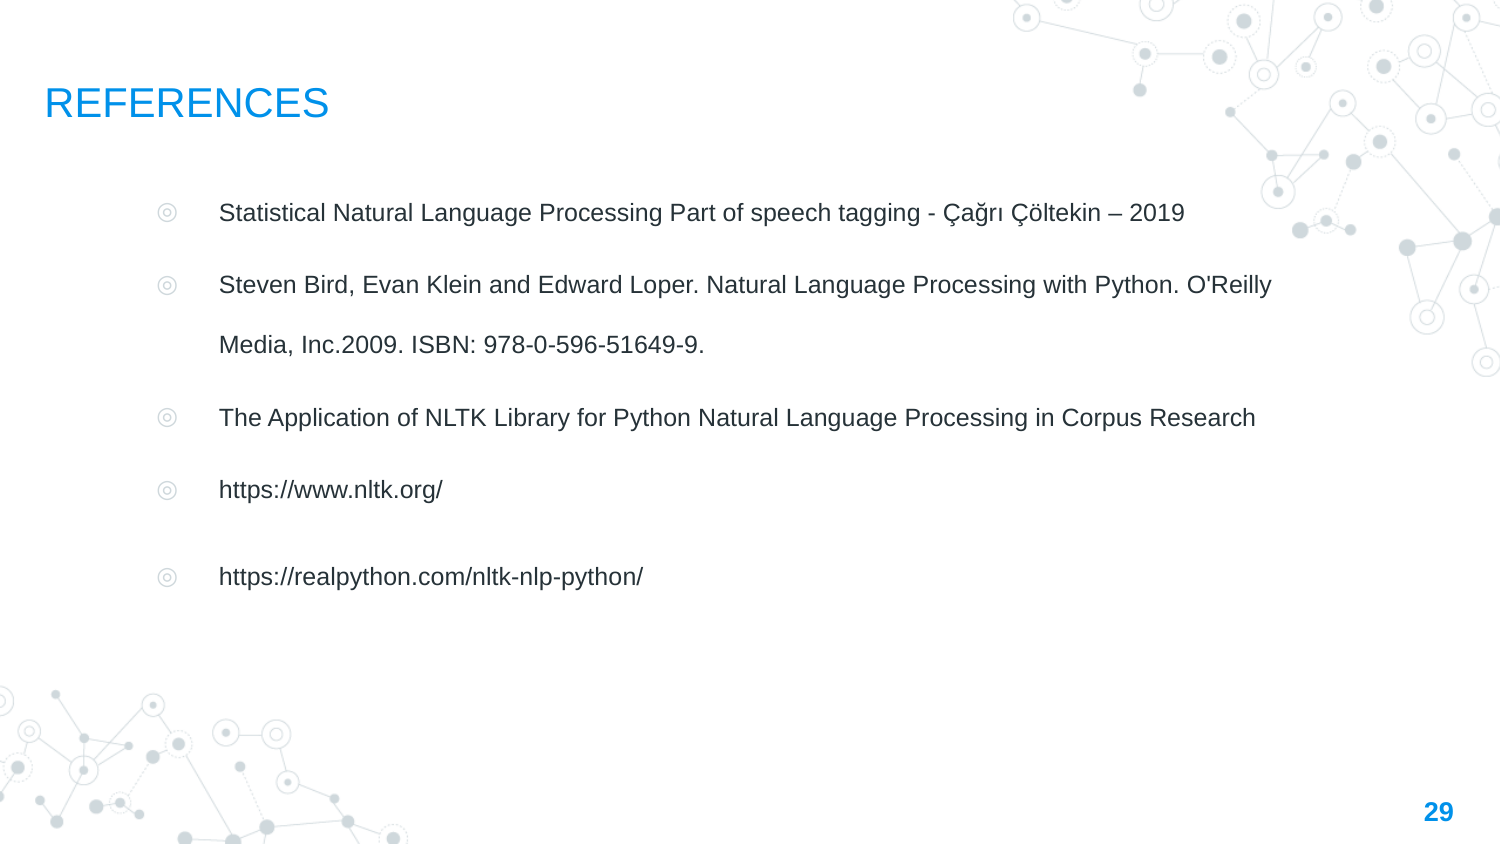

REFERENCES
Statistical Natural Language Processing Part of speech tagging - Çağrı Çöltekin – 2019
Steven Bird, Evan Klein and Edward Loper. Natural Language Processing with Python. O'Reilly Media, Inc.2009. ISBN: 978-0-596-51649-9.
The Application of NLTK Library for Python Natural Language Processing in Corpus Research
https://www.nltk.org/
https://realpython.com/nltk-nlp-python/
29